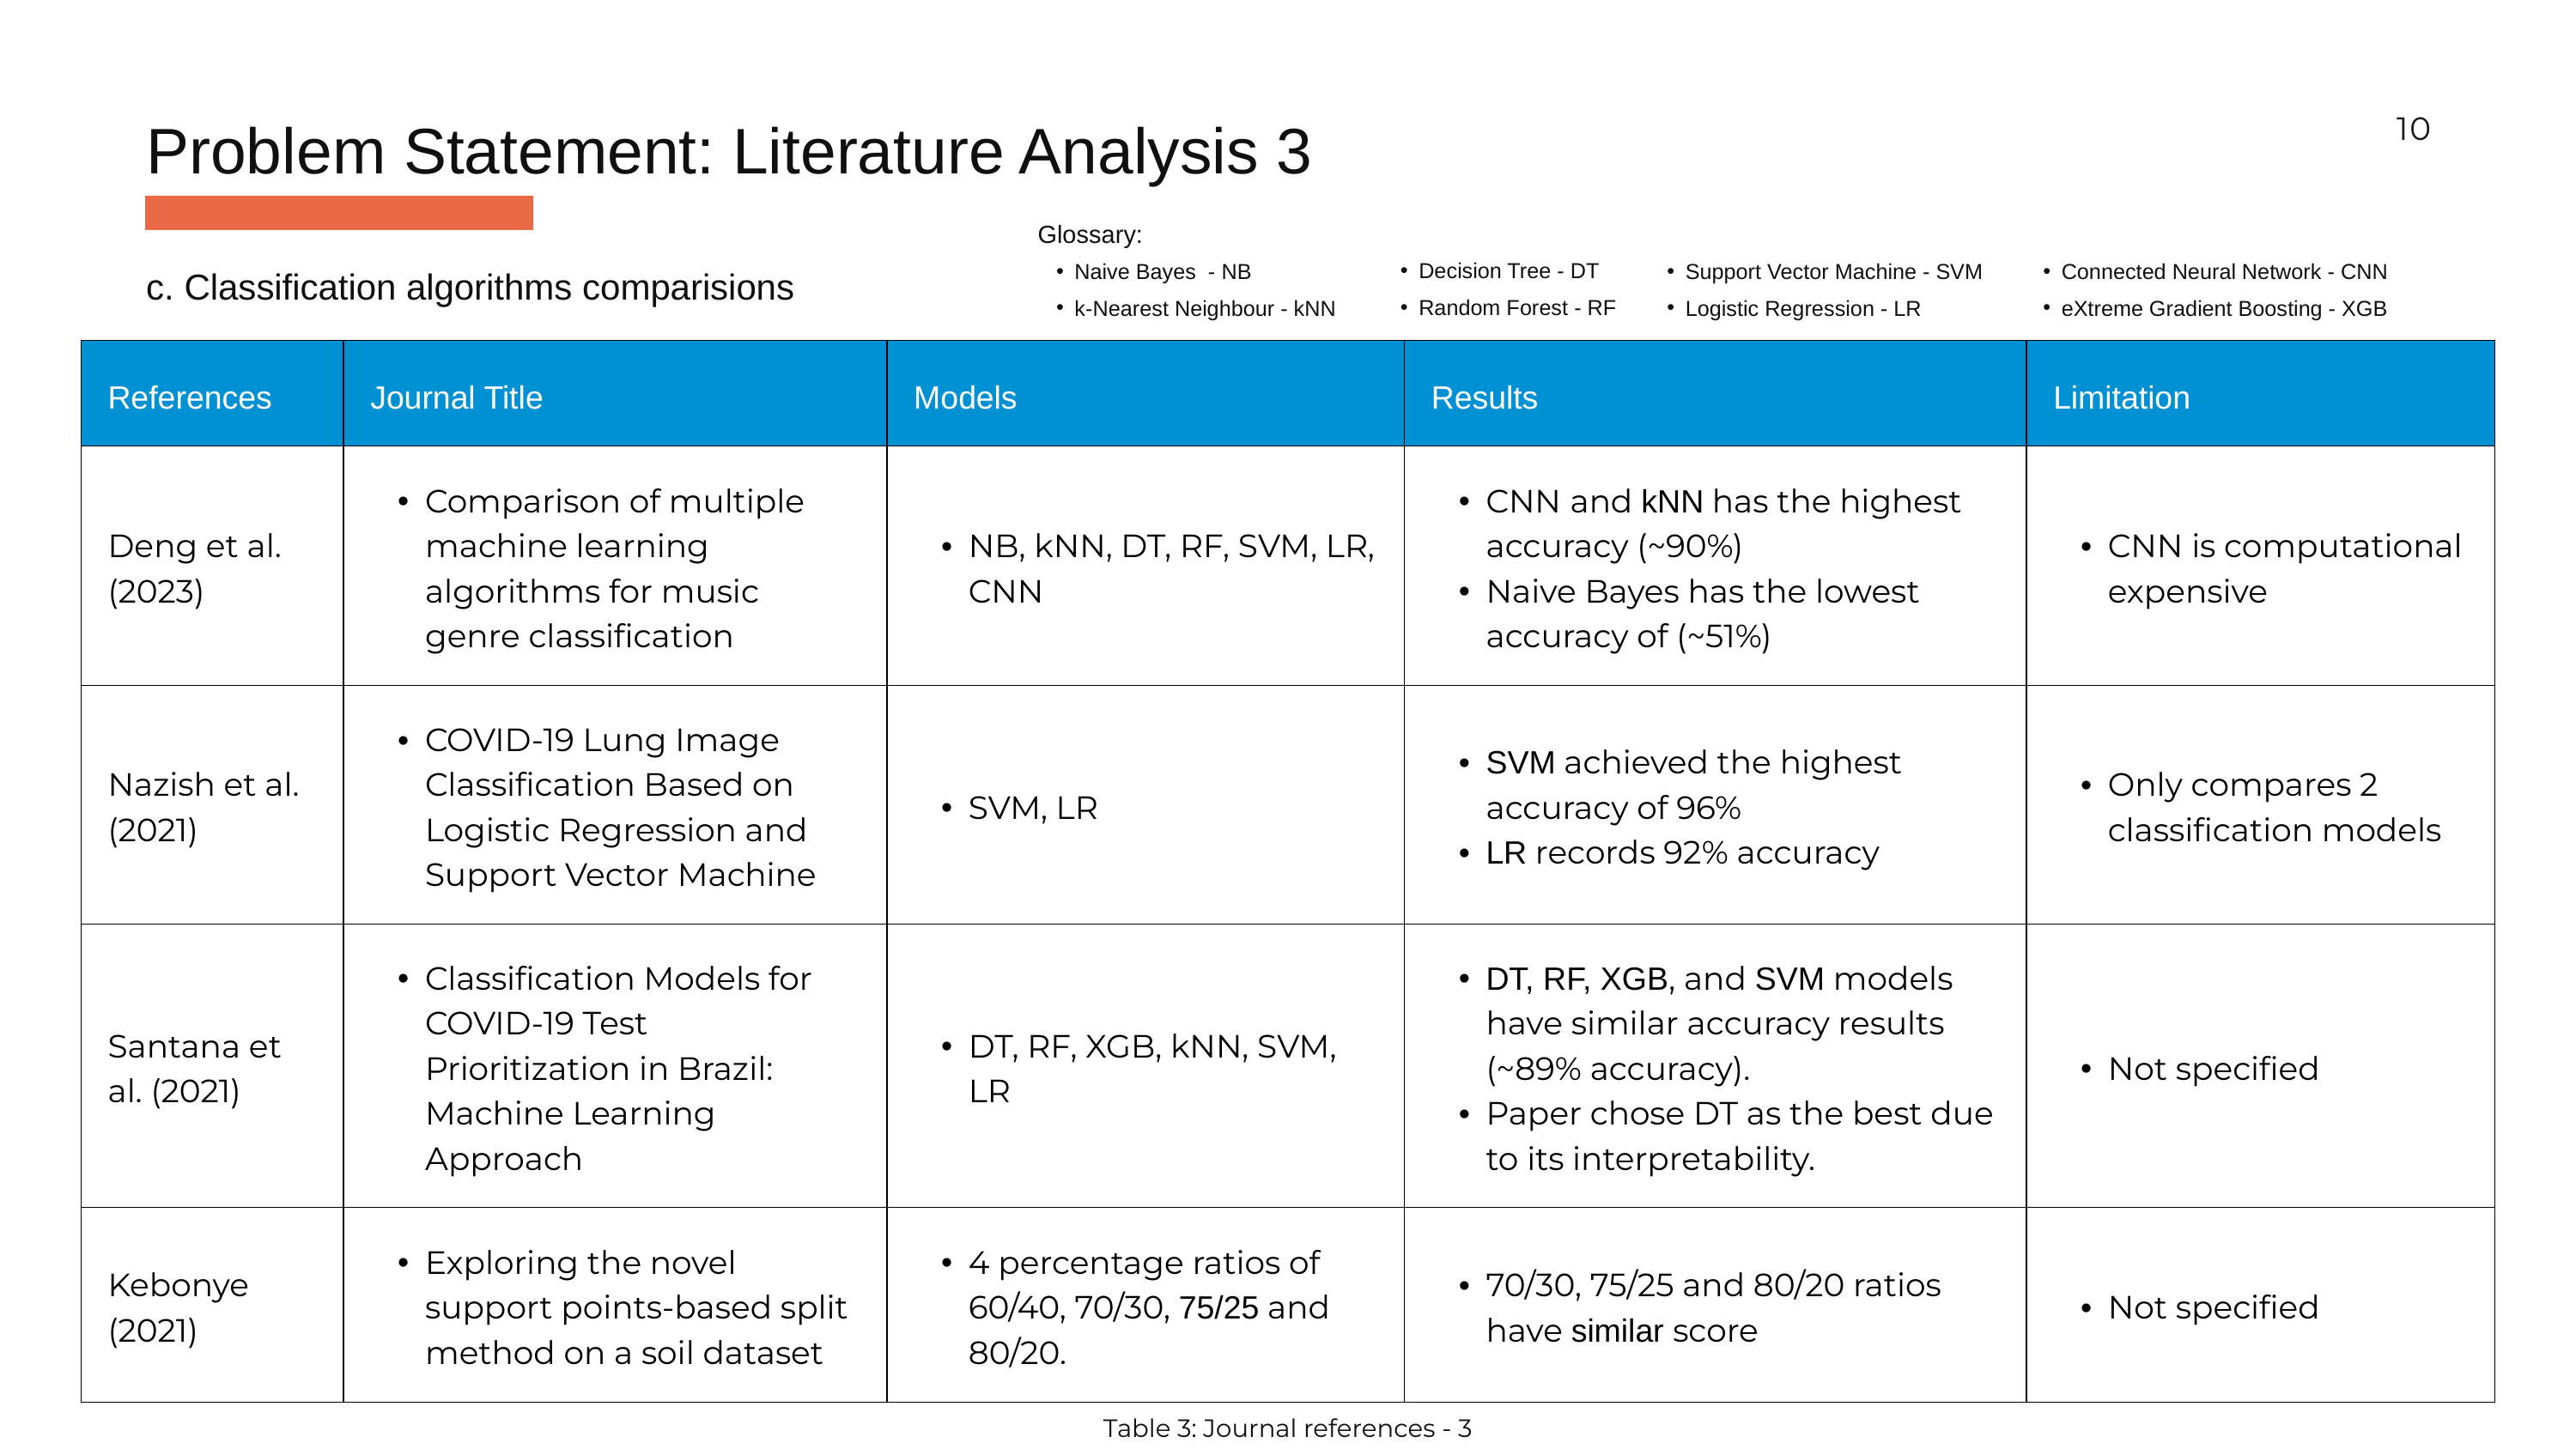

Problem Statement: Literature Analysis 3
10

Glossary:
Decision Tree - DT
Random Forest - RF
Naive Bayes  - NB
k-Nearest Neighbour - kNN
Support Vector Machine - SVM
Logistic Regression - LR
Connected Neural Network - CNN
eXtreme Gradient Boosting - XGB
c. Classification algorithms comparisions
| References | Journal Title | Models | Results | Limitation |
| --- | --- | --- | --- | --- |
| Deng et al. (2023) | Comparison of multiple machine learning algorithms for music genre classification | NB, kNN, DT, RF, SVM, LR, CNN | CNN and kNN has the highest accuracy (~90%) Naive Bayes has the lowest accuracy of (~51%) | CNN is computational expensive |
| Nazish et al. (2021) | COVID-19 Lung Image Classification Based on Logistic Regression and Support Vector Machine | SVM, LR | SVM achieved the highest accuracy of 96% LR records 92% accuracy | Only compares 2 classification models |
| Santana et al. (2021) | Classification Models for COVID-19 Test Prioritization in Brazil: Machine Learning Approach | DT, RF, XGB, kNN, SVM, LR | DT, RF, XGB, and SVM models have similar accuracy results (~89% accuracy). Paper chose DT as the best due to its interpretability. | Not specified |
| Kebonye (2021) | Exploring the novel support points-based split method on a soil dataset | 4 percentage ratios of 60/40, 70/30, 75/25 and 80/20. | 70/30, 75/25 and 80/20 ratios have similar score | Not specified |
Table 3: Journal references - 3